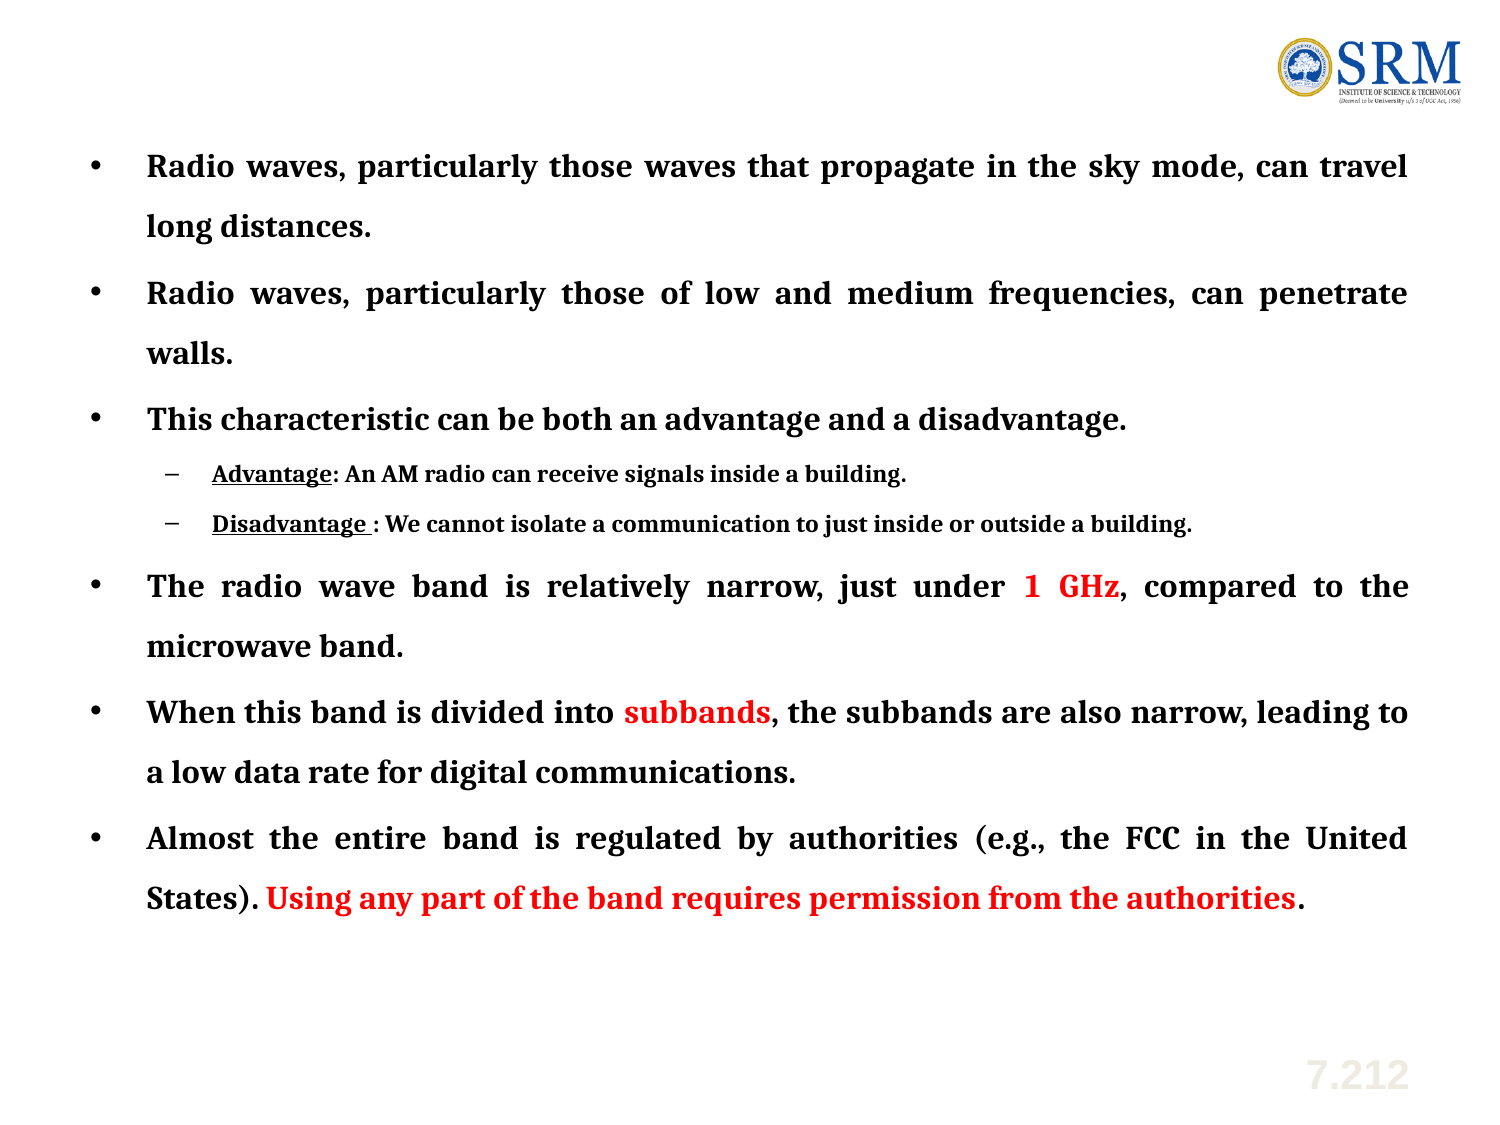

Radio waves, particularly those waves that propagate in the sky mode, can travel long distances.
Radio waves, particularly those of low and medium frequencies, can penetrate walls.
This characteristic can be both an advantage and a disadvantage.
Advantage: An AM radio can receive signals inside a building.
Disadvantage : We cannot isolate a communication to just inside or outside a building.
The radio wave band is relatively narrow, just under 1 GHz, compared to the microwave band.
When this band is divided into subbands, the subbands are also narrow, leading to a low data rate for digital communications.
Almost the entire band is regulated by authorities (e.g., the FCC in the United States). Using any part of the band requires permission from the authorities.

7.212